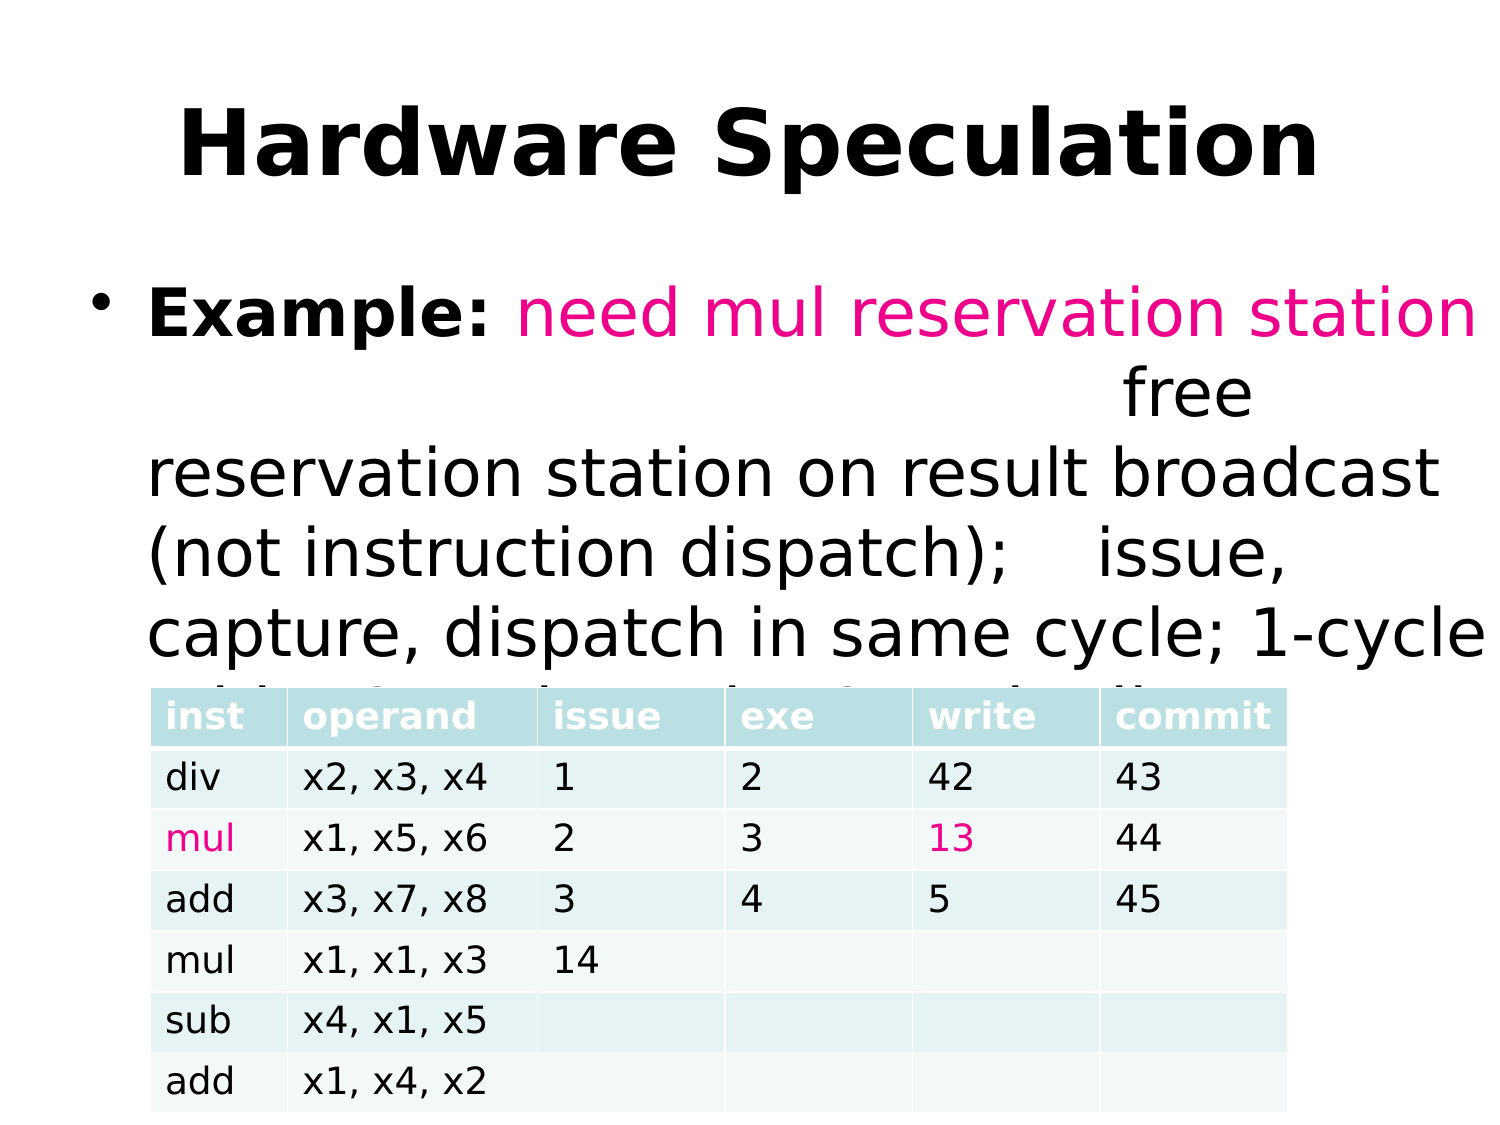

# Hardware Speculation
Example: need mul reservation station                                           free reservation station on result broadcast (not instruction dispatch);    issue, capture, dispatch in same cycle; 1-cycle add, 10-cycle mul, 40-cycle div;

| inst | operand | issue | exe | write | commit |
| --- | --- | --- | --- | --- | --- |
| div | x2, x3, x4 | 1 | 2 | 42 | 43 |
| mul | x1, x5, x6 | 2 | 3 | 13 | 44 |
| add | x3, x7, x8 | 3 | 4 | 5 | 45 |
| mul | x1, x1, x3 | 14 |  |  |  |
| sub | x4, x1, x5 |  |  |  |  |
| add | x1, x4, x2 |  |  |  |  |